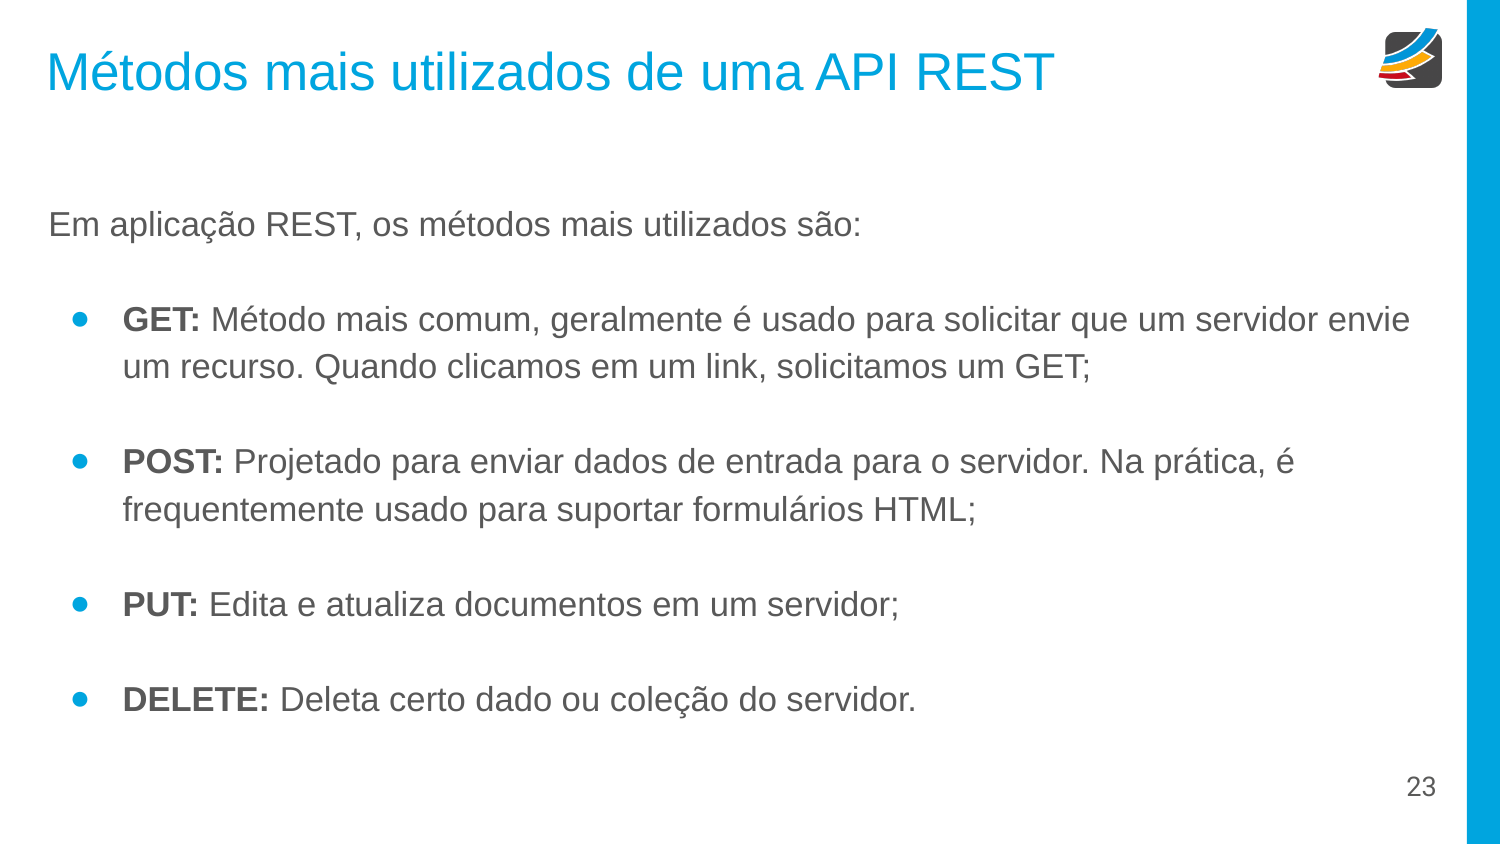

# Métodos mais utilizados de uma API REST
Em aplicação REST, os métodos mais utilizados são:

GET: Método mais comum, geralmente é usado para solicitar que um servidor envie um recurso. Quando clicamos em um link, solicitamos um GET;

POST: Projetado para enviar dados de entrada para o servidor. Na prática, é frequentemente usado para suportar formulários HTML;

PUT: Edita e atualiza documentos em um servidor;

DELETE: Deleta certo dado ou coleção do servidor.

23